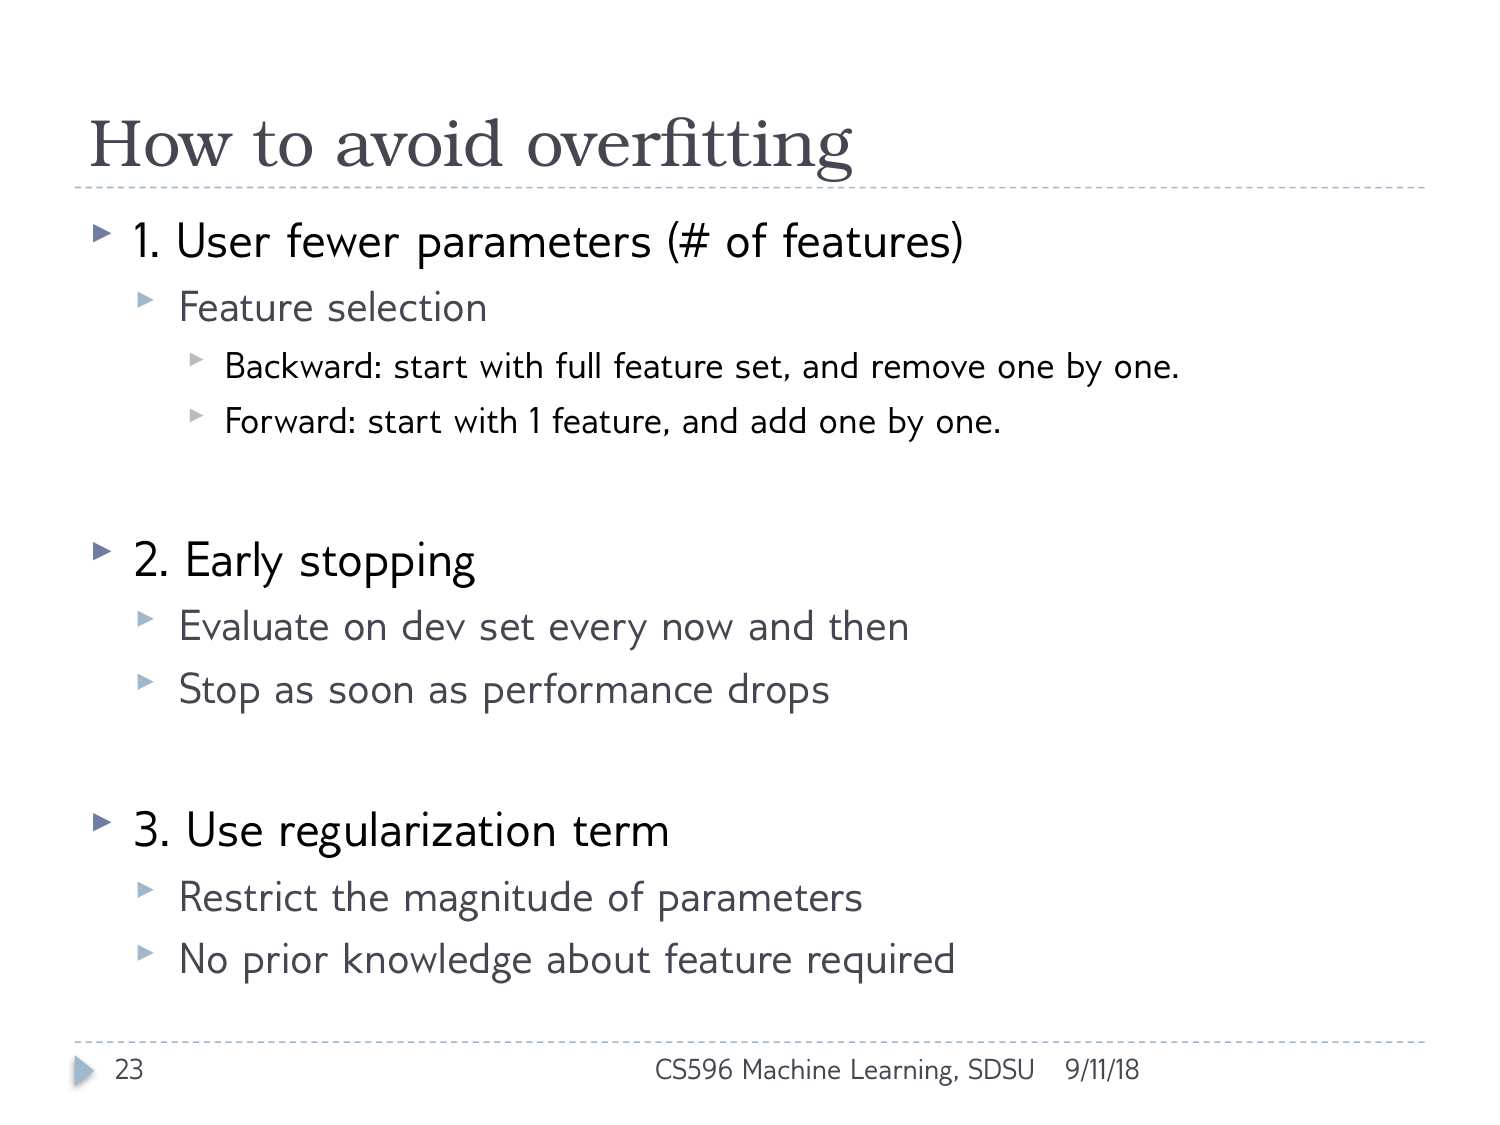

# How to avoid overfitting
1. User fewer parameters (# of features)
Feature selection
Backward: start with full feature set, and remove one by one.
Forward: start with 1 feature, and add one by one.

2. Early stopping
Evaluate on dev set every now and then
Stop as soon as performance drops

3. Use regularization term
Restrict the magnitude of parameters
No prior knowledge about feature required
23
CS596 Machine Learning, SDSU
9/11/18